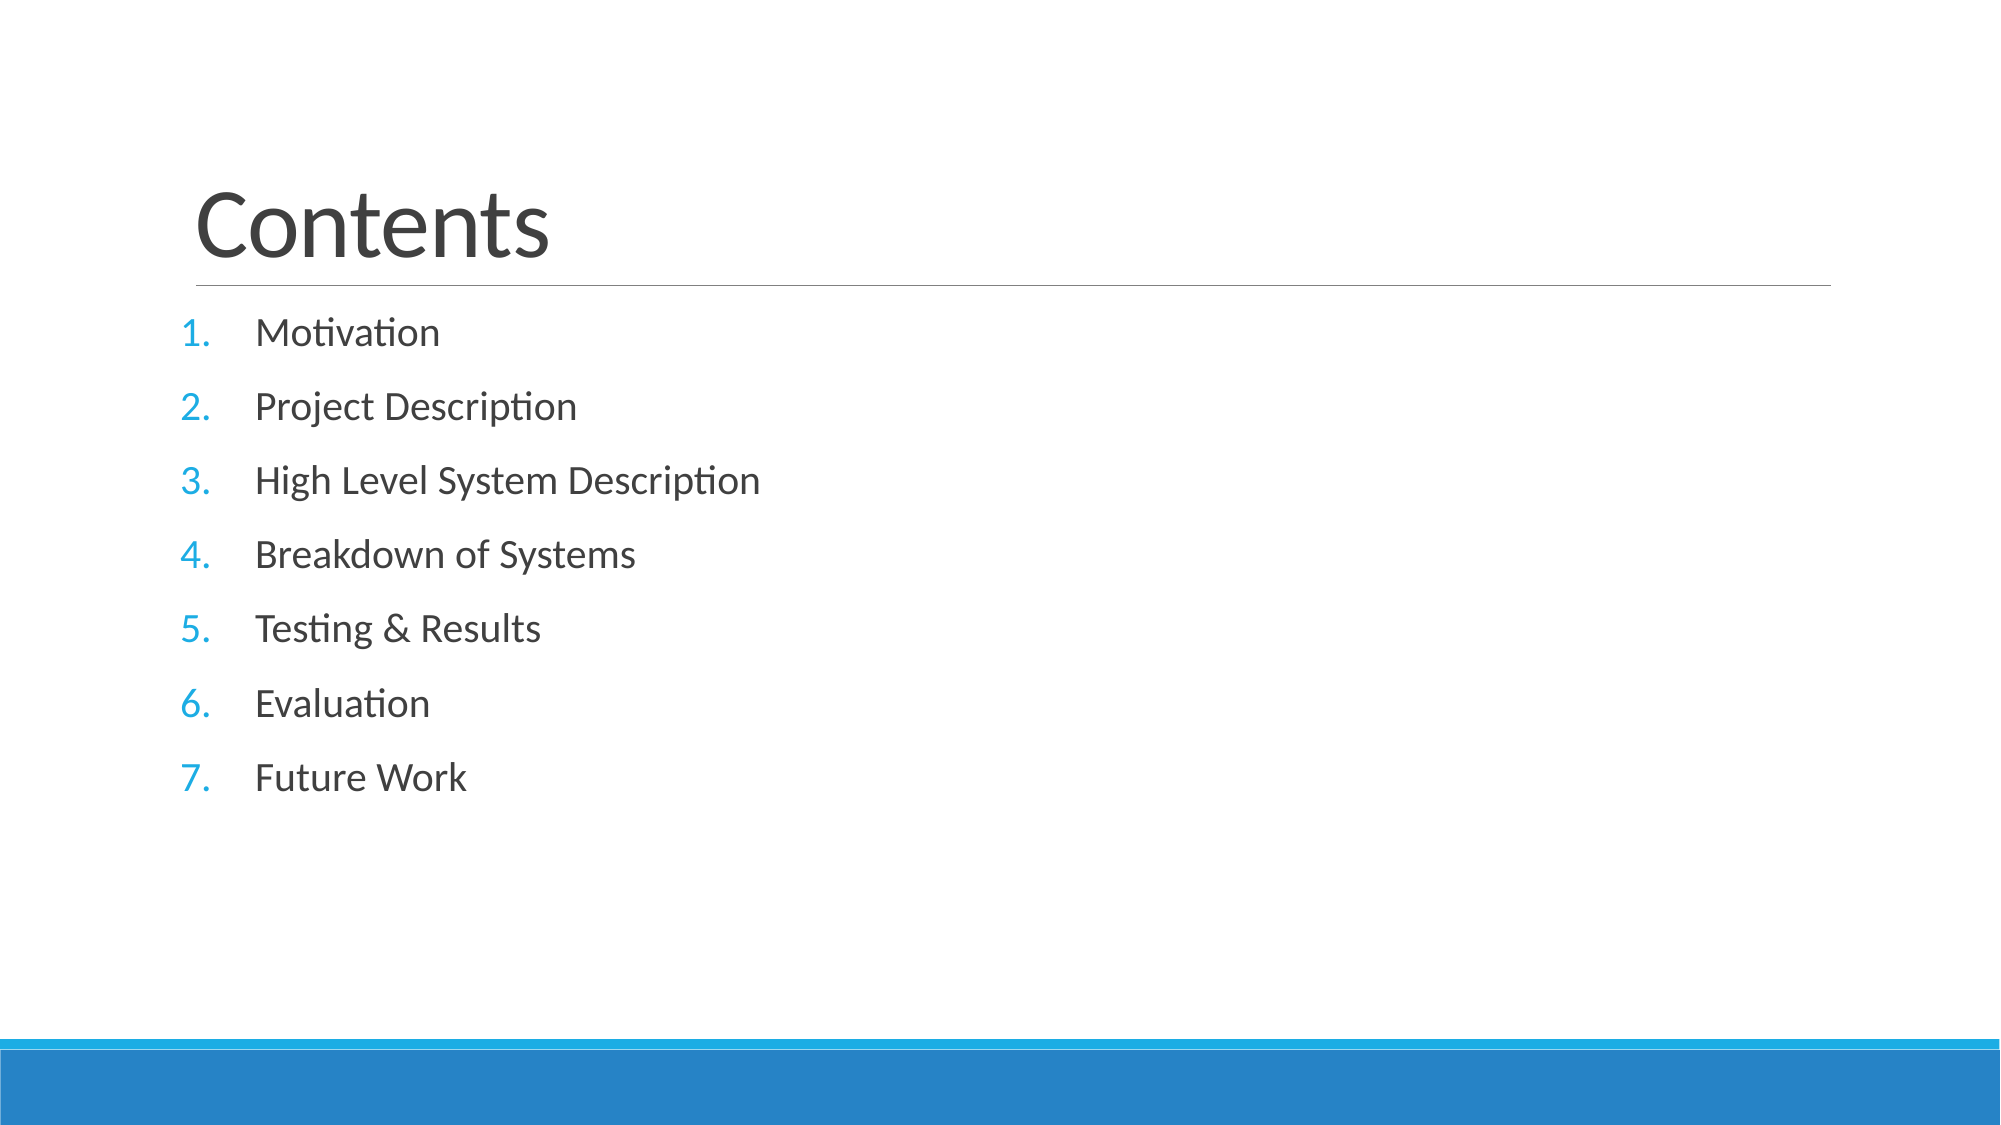

# Contents
Motivation
Project Description
High Level System Description
Breakdown of Systems
Testing & Results
Evaluation
Future Work